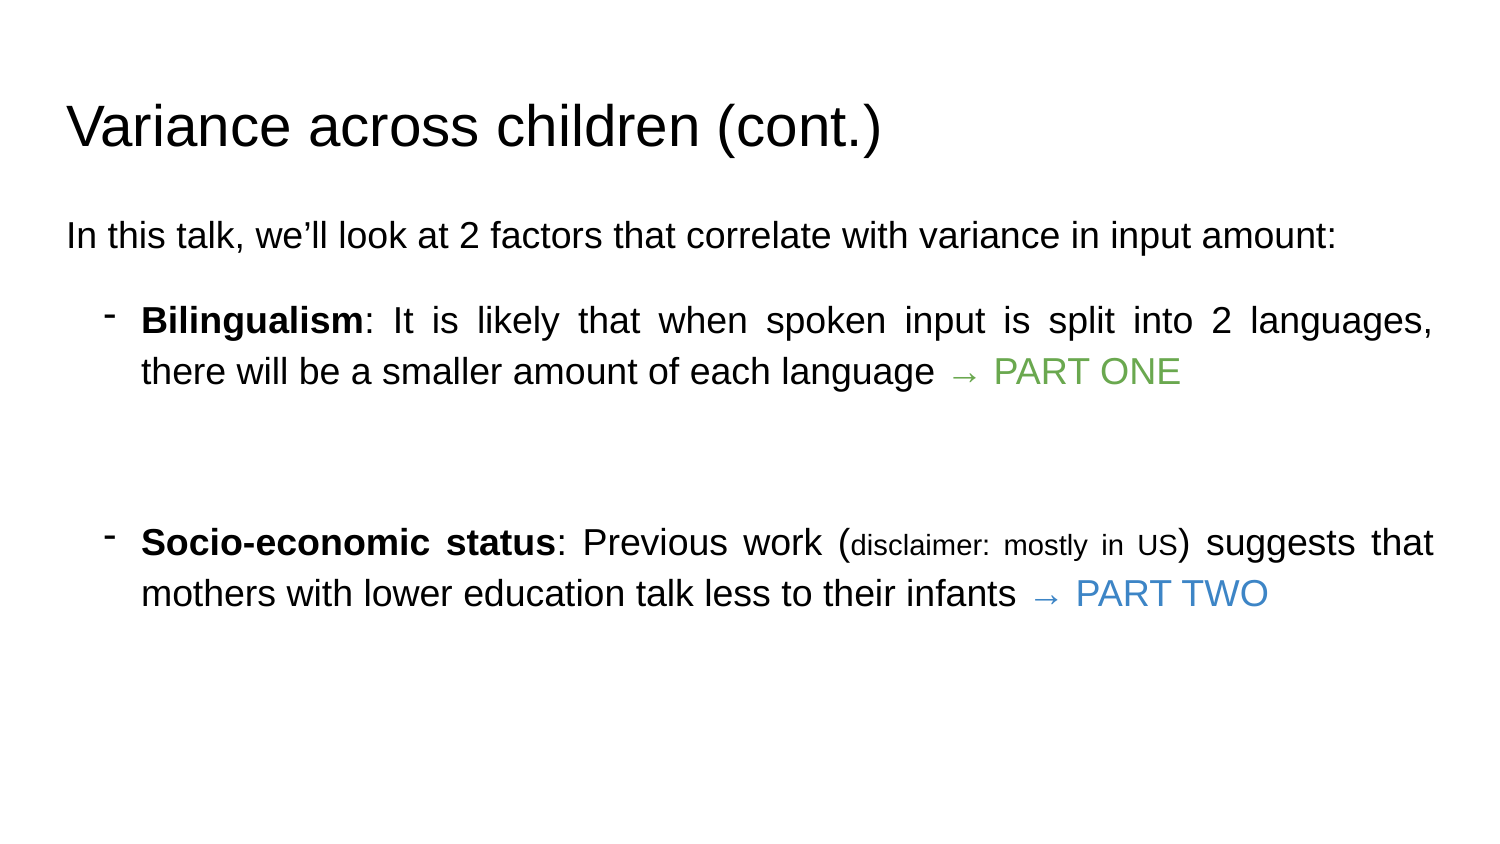

# Variance across children (cont.)
In this talk, we’ll look at 2 factors that correlate with variance in input amount:
Bilingualism: It is likely that when spoken input is split into 2 languages, there will be a smaller amount of each language → PART ONE

Socio-economic status: Previous work (disclaimer: mostly in US) suggests that mothers with lower education talk less to their infants → PART TWO